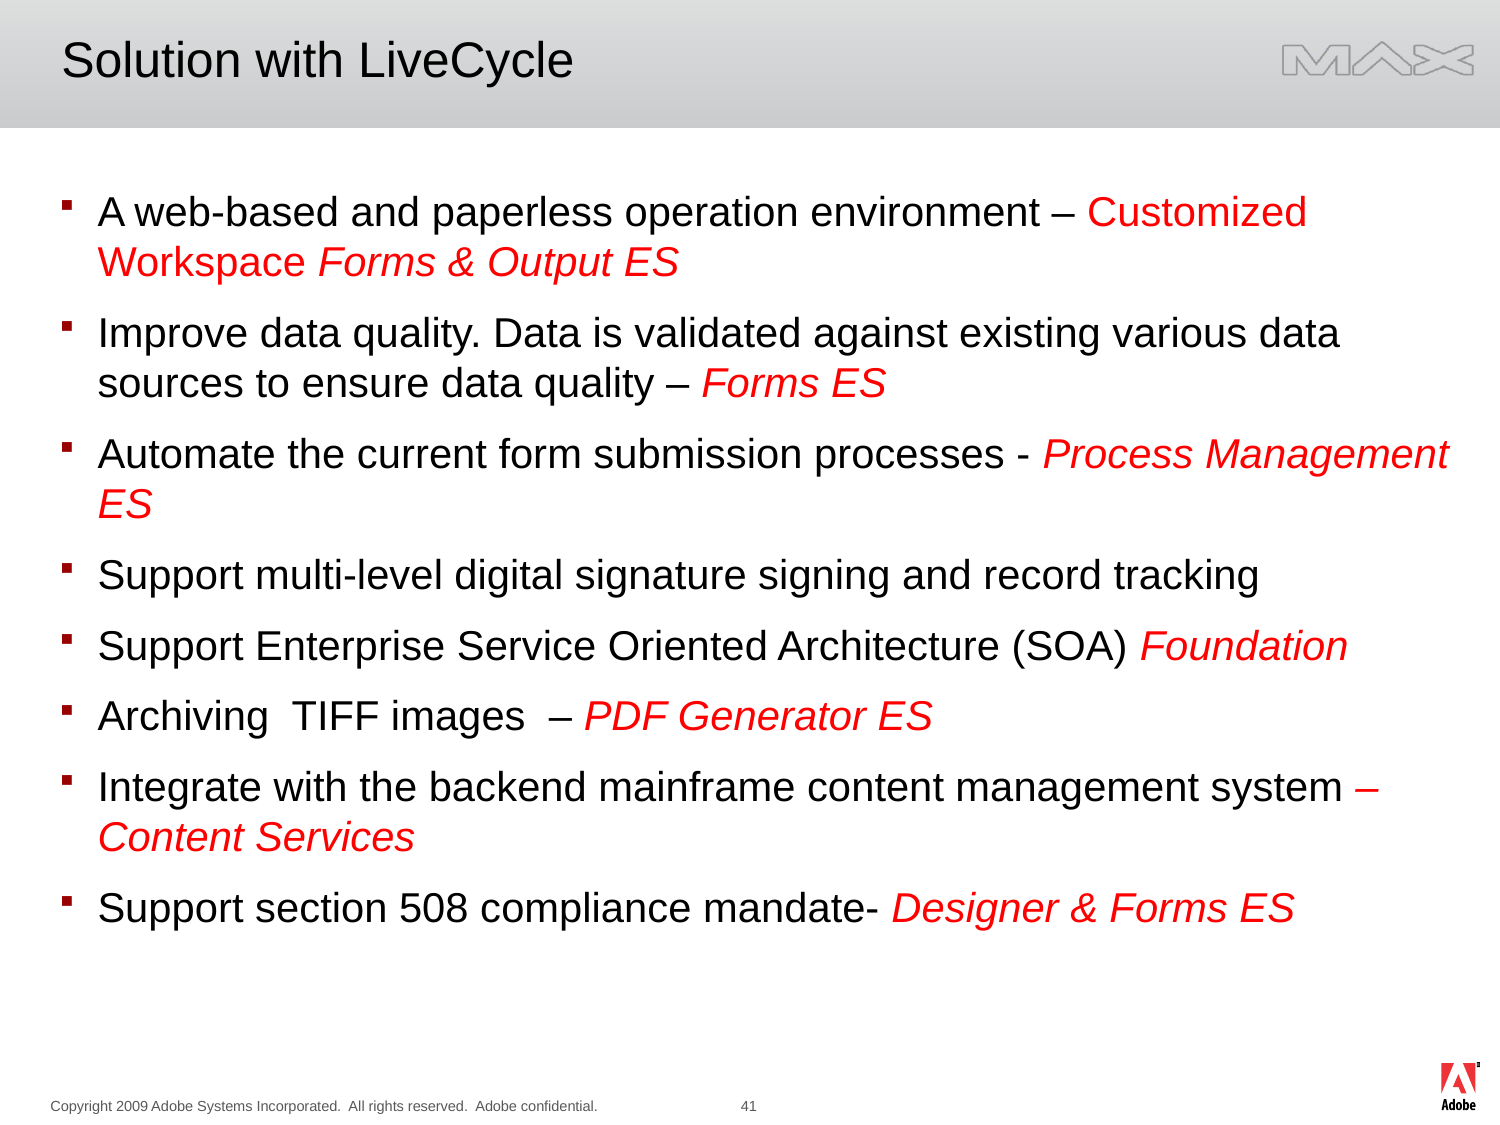

# Solution with LiveCycle
A web-based and paperless operation environment – Customized Workspace Forms & Output ES
Improve data quality. Data is validated against existing various data sources to ensure data quality – Forms ES
Automate the current form submission processes - Process Management ES
Support multi-level digital signature signing and record tracking
Support Enterprise Service Oriented Architecture (SOA) Foundation
Archiving  TIFF images  – PDF Generator ES
Integrate with the backend mainframe content management system – Content Services
Support section 508 compliance mandate- Designer & Forms ES